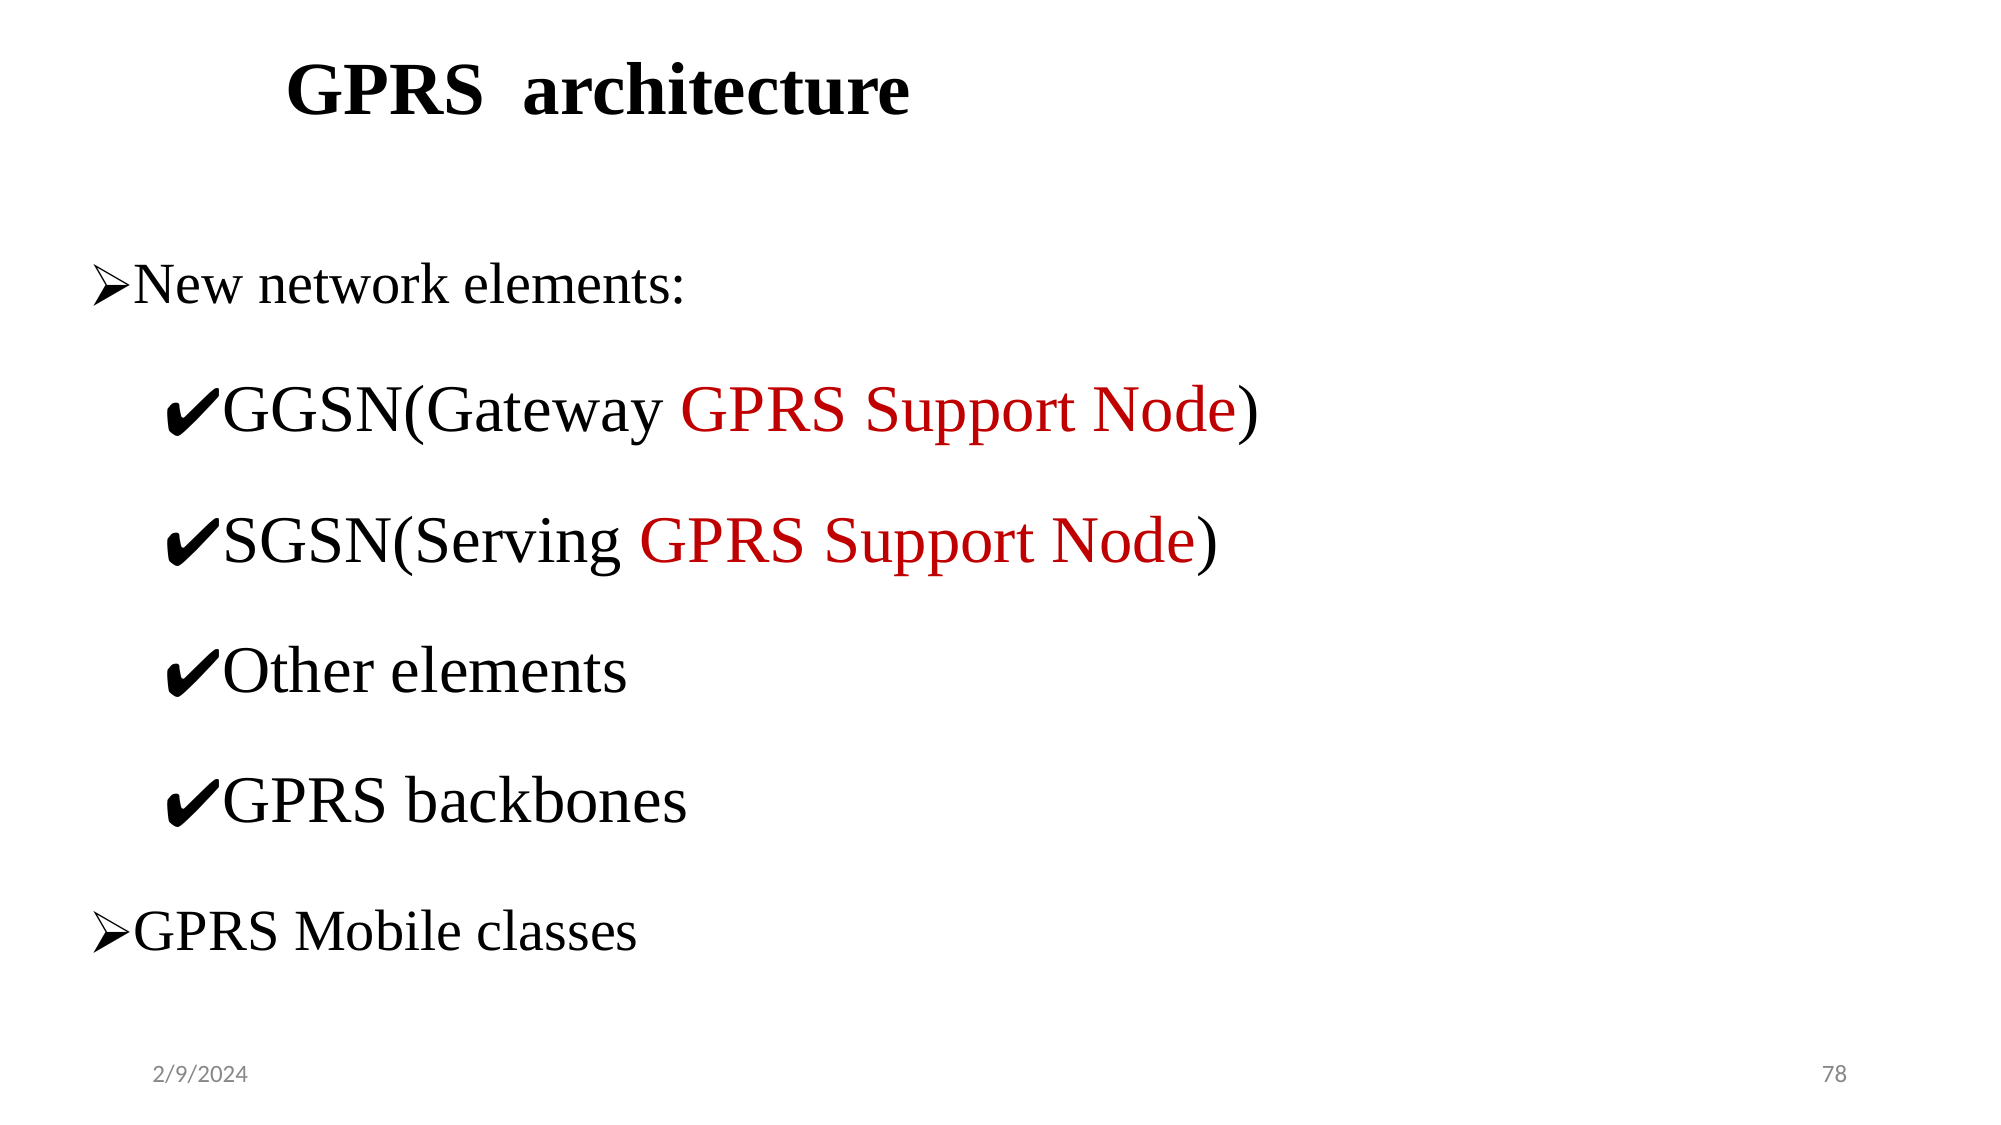

# GPRS  architecture
New network elements:
GGSN(Gateway GPRS Support Node)
SGSN(Serving GPRS Support Node)
Other elements
GPRS backbones
GPRS Mobile classes
2/9/2024
78